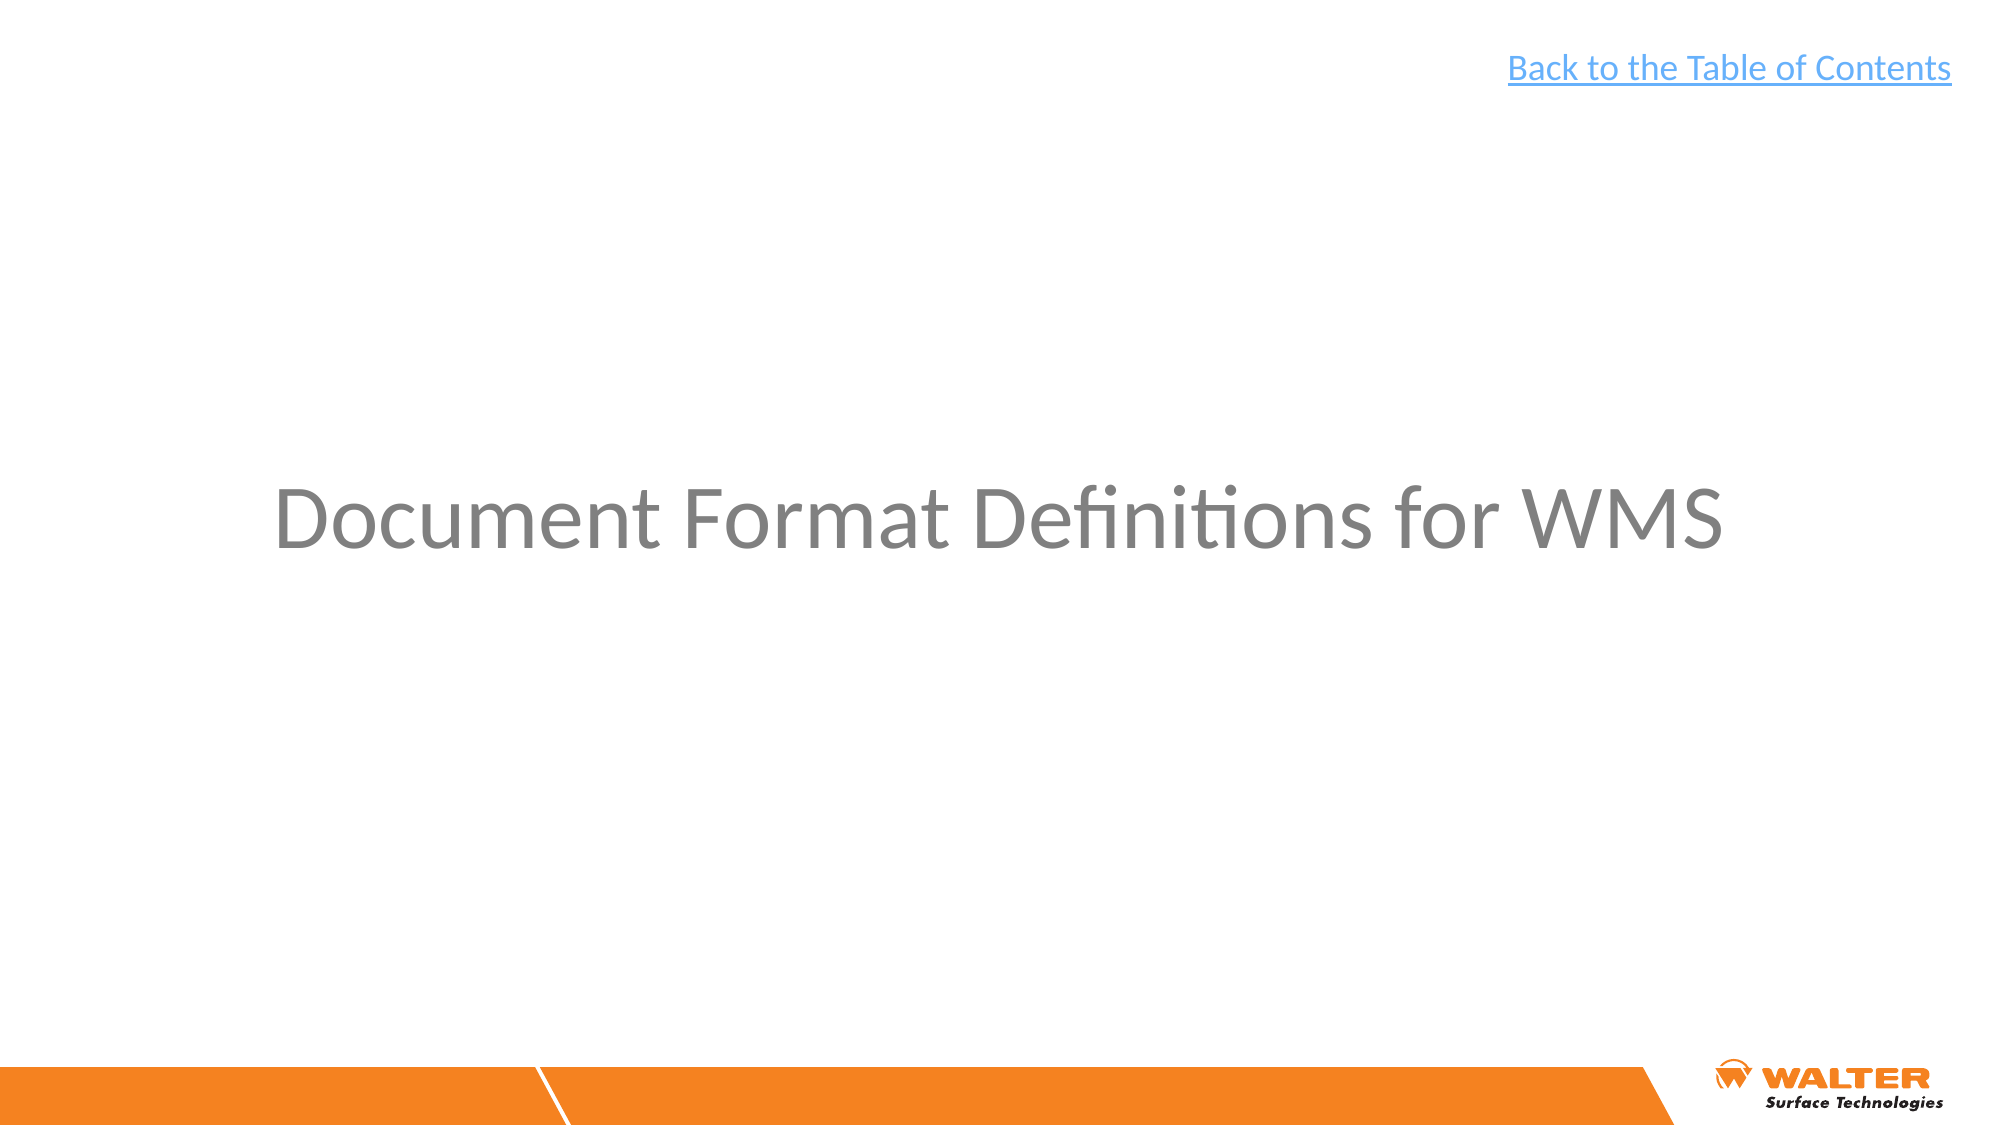

Back to the Table of Contents
# Document Format Definitions for WMS